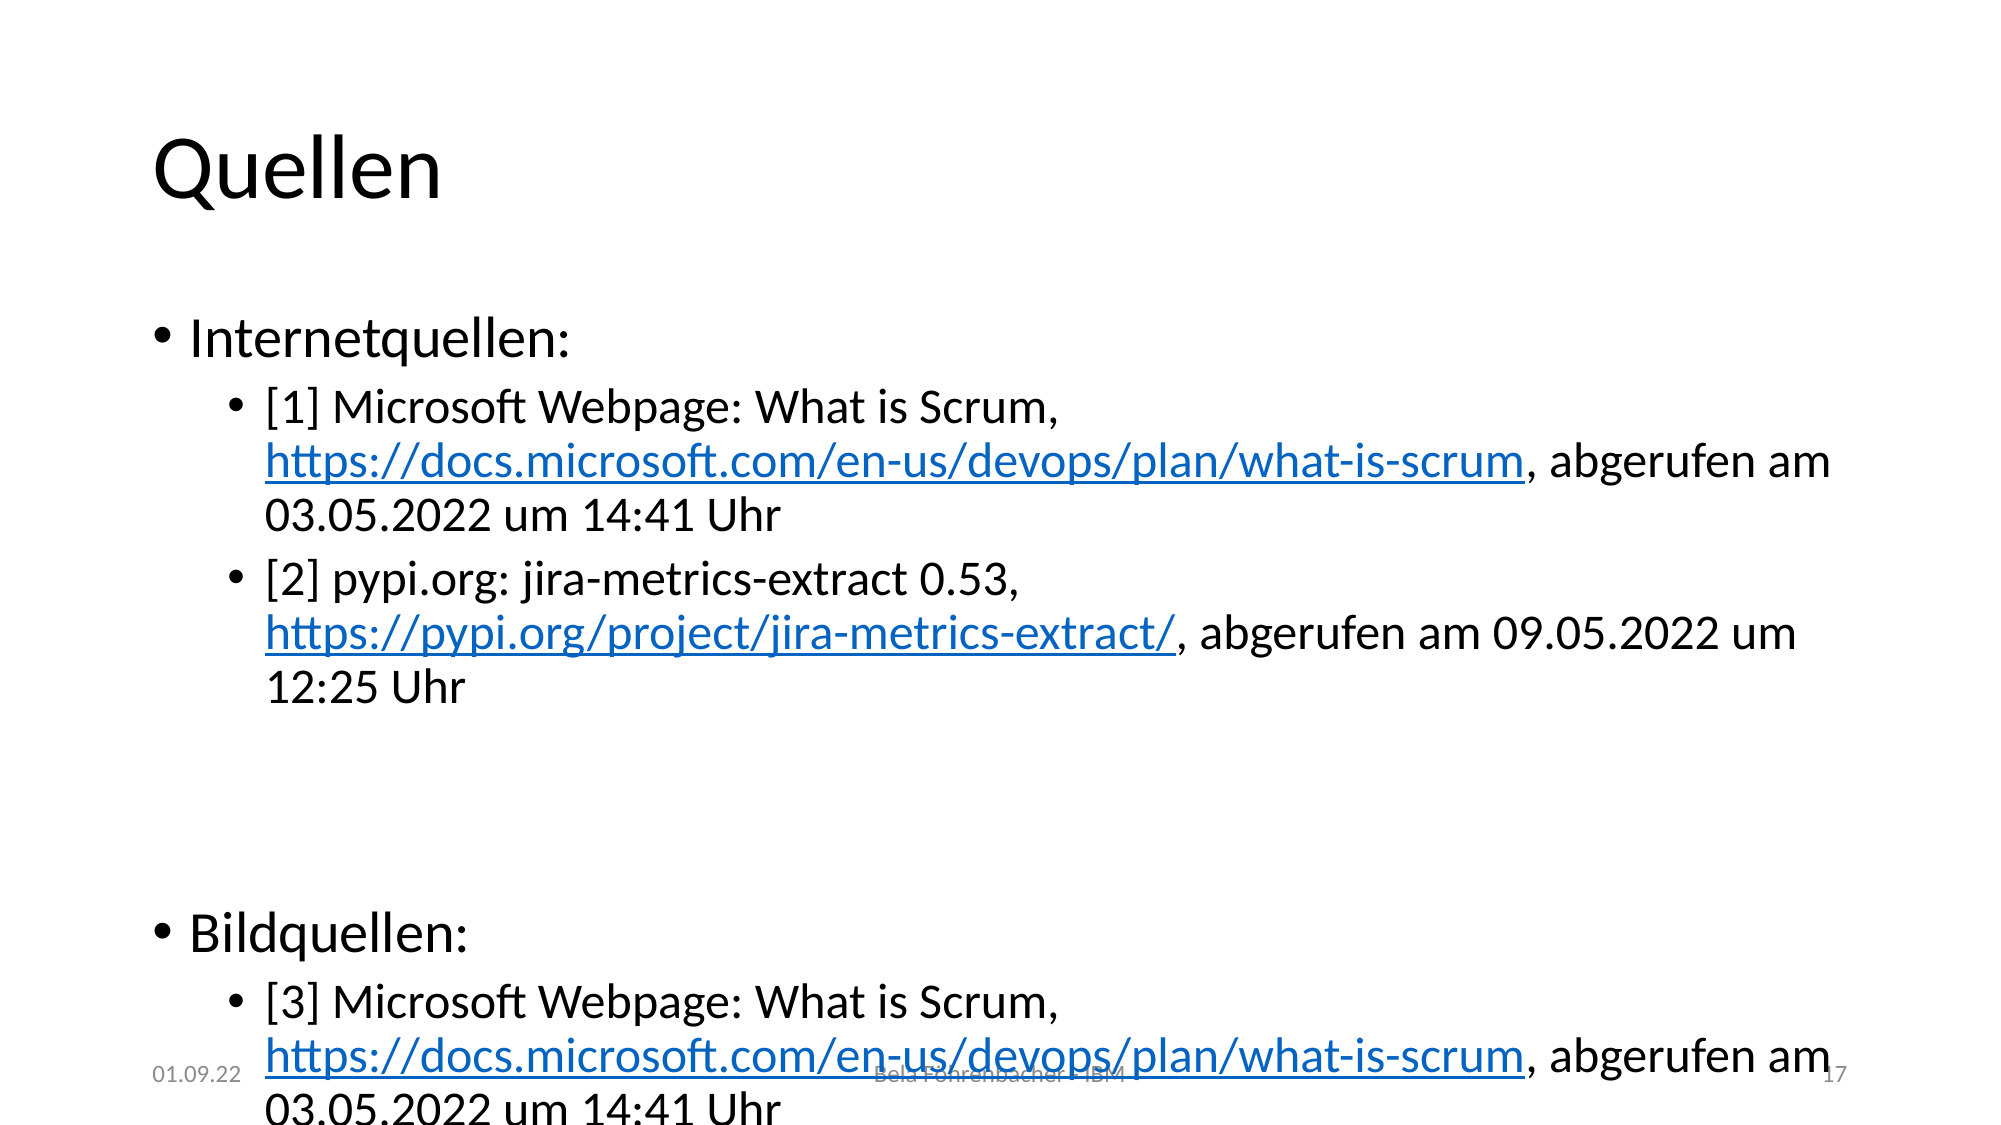

# Quellen
Internetquellen:
[1] Microsoft Webpage: What is Scrum, https://docs.microsoft.com/en-us/devops/plan/what-is-scrum, abgerufen am 03.05.2022 um 14:41 Uhr
[2] pypi.org: jira-metrics-extract 0.53, https://pypi.org/project/jira-metrics-extract/, abgerufen am 09.05.2022 um 12:25 Uhr

Bildquellen:
[3] Microsoft Webpage: What is Scrum, https://docs.microsoft.com/en-us/devops/plan/what-is-scrum, abgerufen am 03.05.2022 um 14:41 Uhr
01.09.22
Bela Föhrenbacher - IBM
17